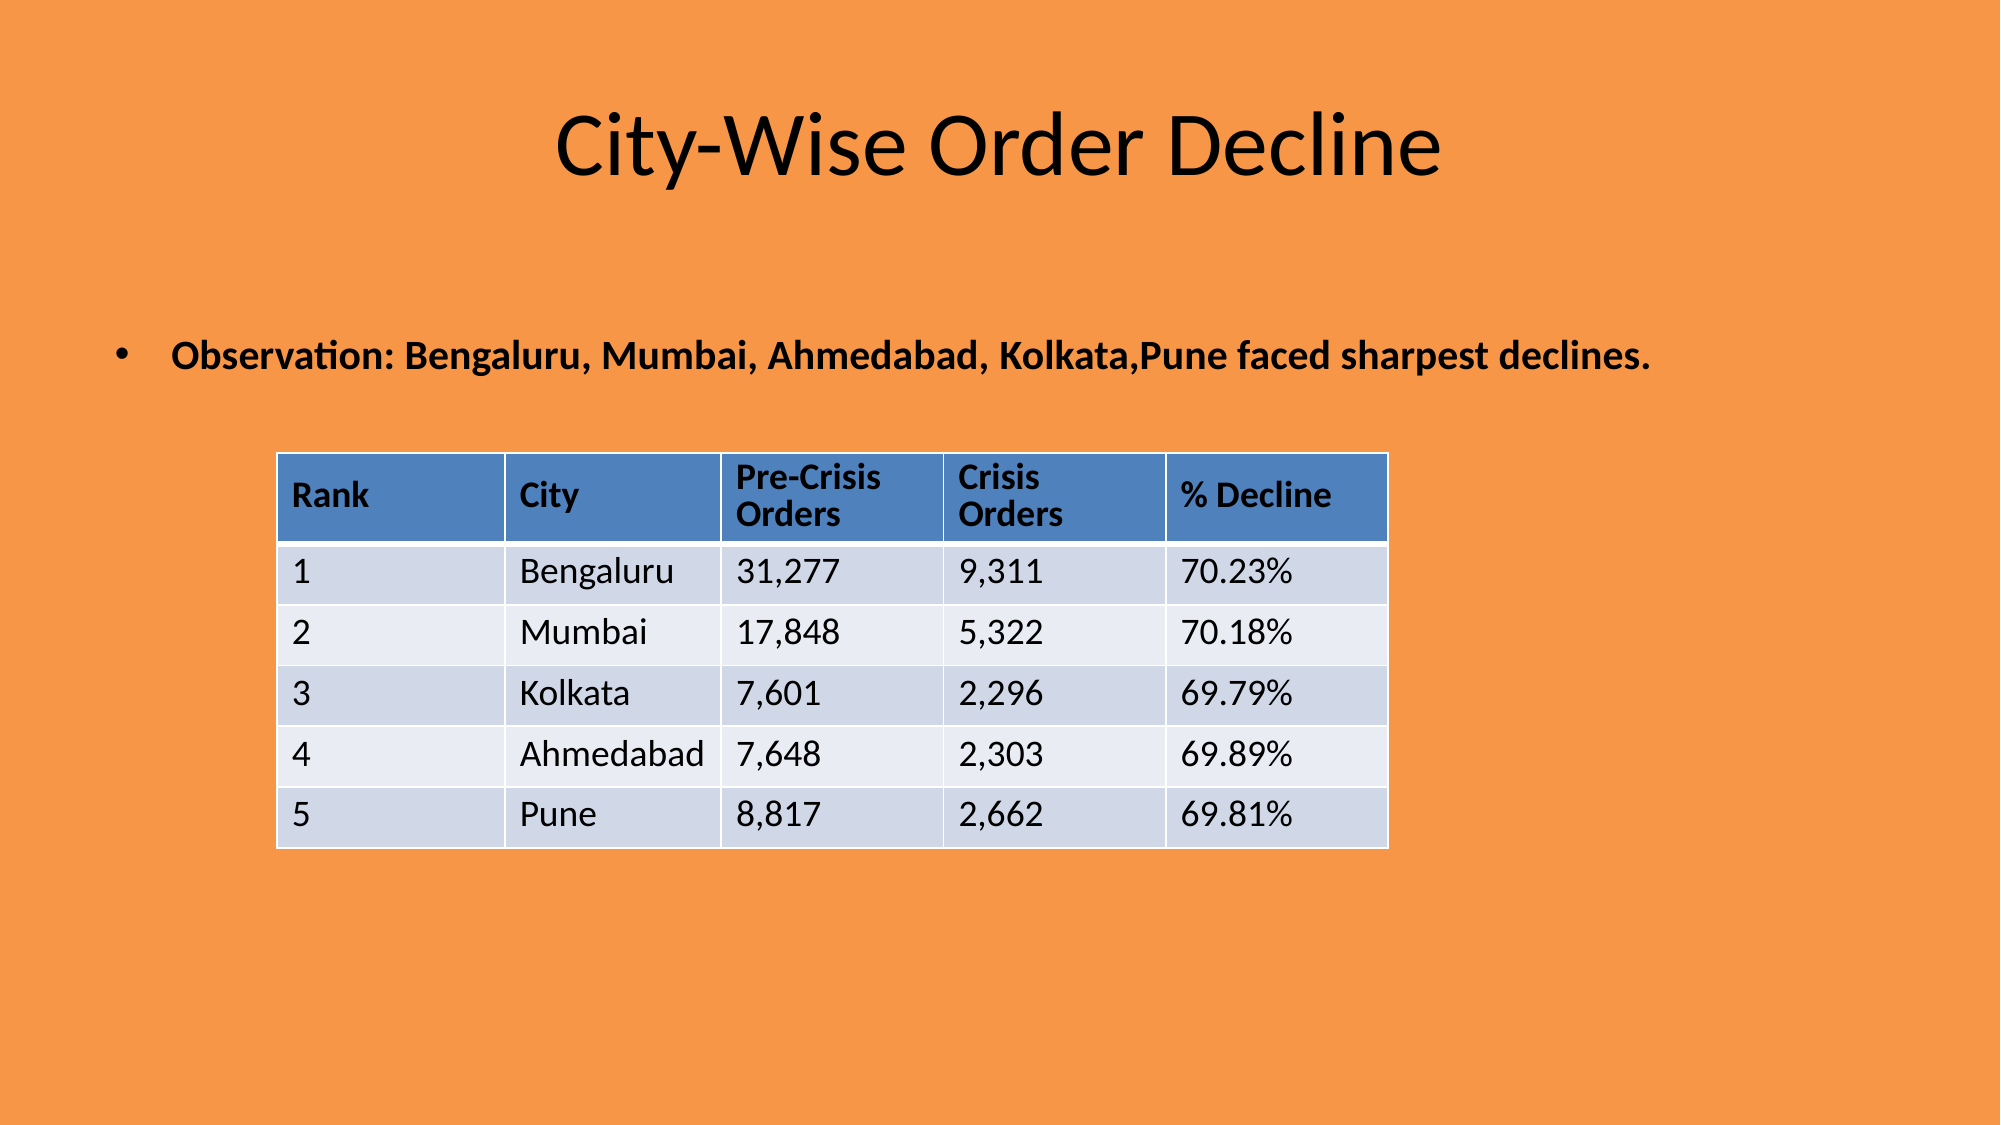

# City-Wise Order Decline

Observation: Bengaluru, Mumbai, Ahmedabad, Kolkata,Pune faced sharpest declines.
| Rank | City | Pre-Crisis Orders | Crisis Orders | % Decline |
| --- | --- | --- | --- | --- |
| 1 | Bengaluru | 31,277 | 9,311 | 70.23% |
| 2 | Mumbai | 17,848 | 5,322 | 70.18% |
| 3 | Kolkata | 7,601 | 2,296 | 69.79% |
| 4 | Ahmedabad | 7,648 | 2,303 | 69.89% |
| 5 | Pune | 8,817 | 2,662 | 69.81% |